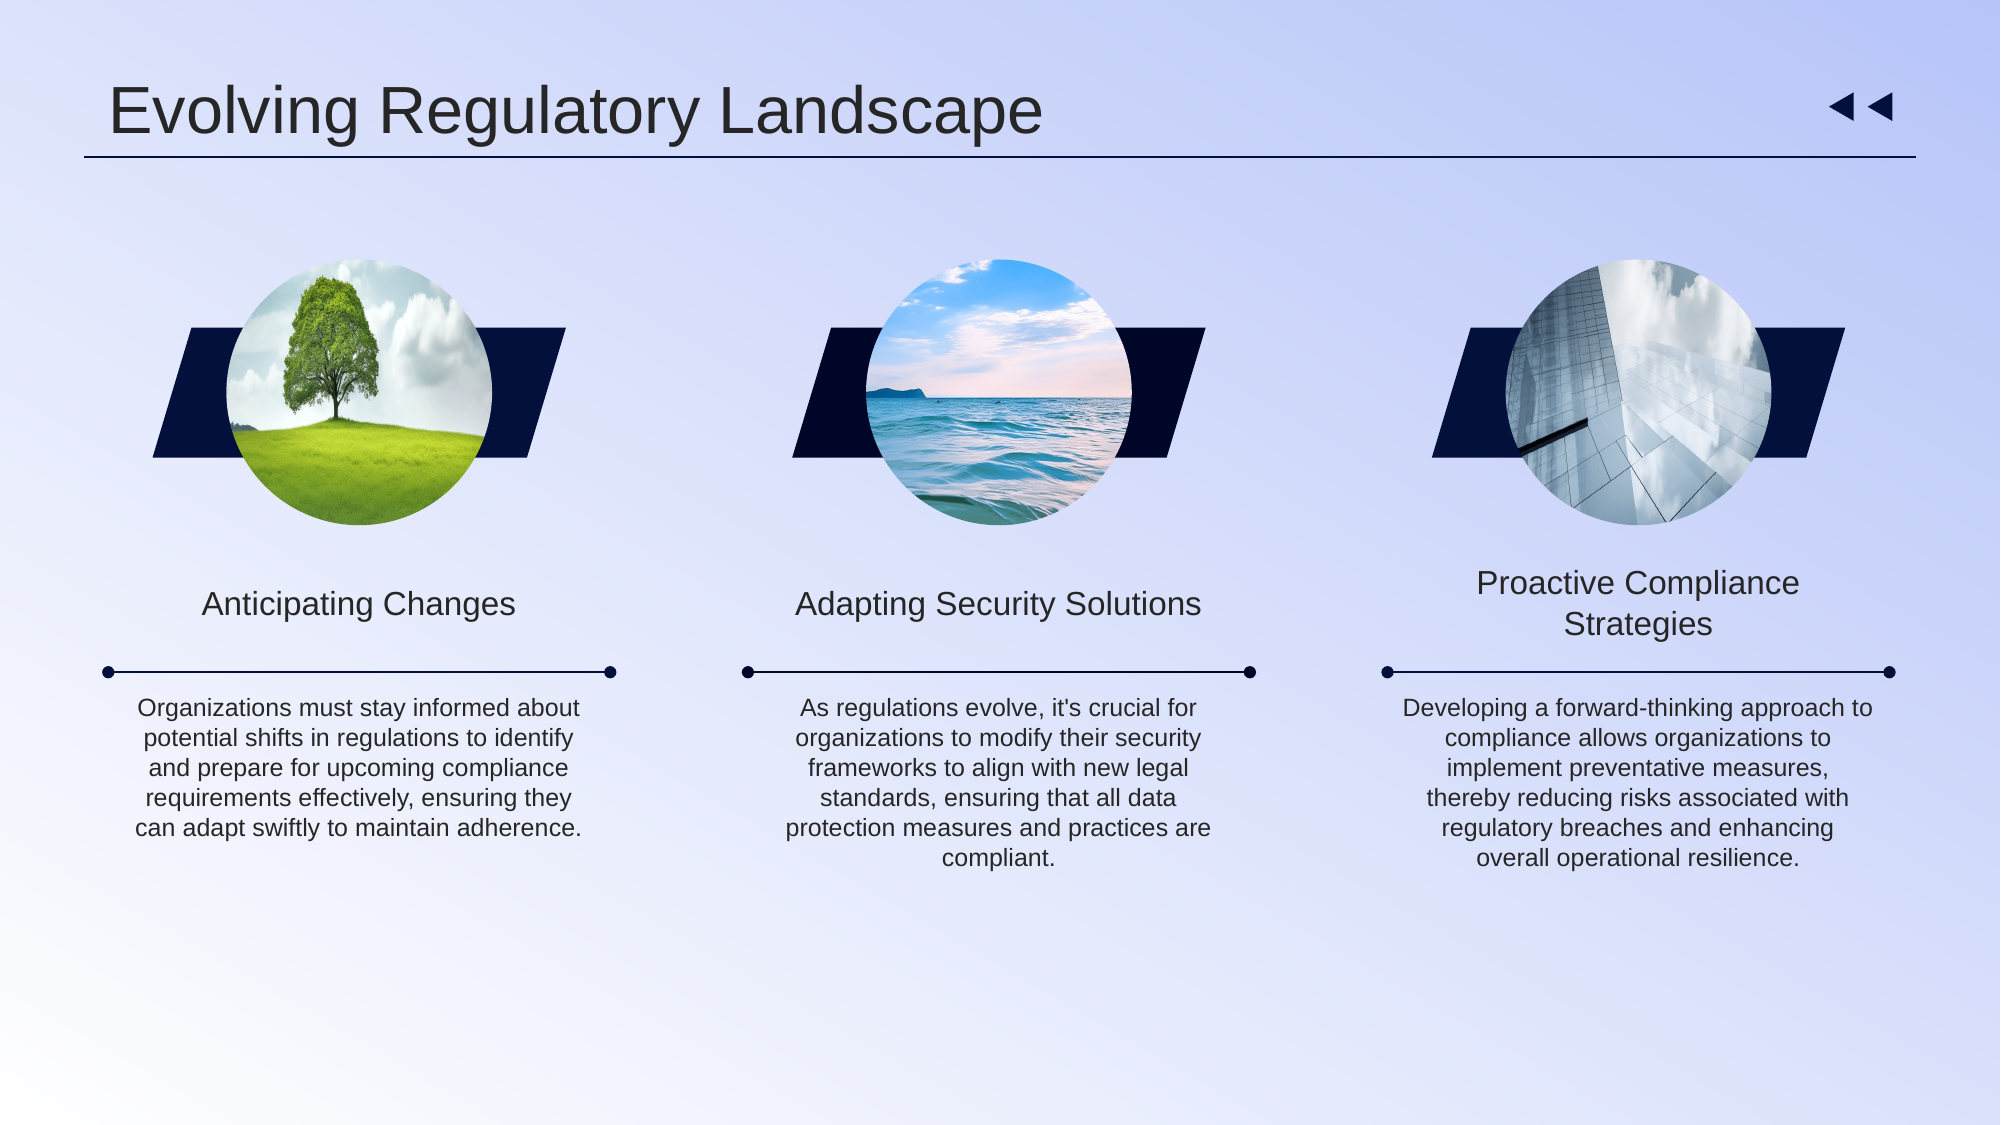

Evolving Regulatory Landscape

Anticipating Changes
Adapting Security Solutions
Proactive Compliance Strategies
Organizations must stay informed about potential shifts in regulations to identify and prepare for upcoming compliance requirements effectively, ensuring they can adapt swiftly to maintain adherence.
As regulations evolve, it's crucial for organizations to modify their security frameworks to align with new legal standards, ensuring that all data protection measures and practices are compliant.
Developing a forward-thinking approach to compliance allows organizations to implement preventative measures, thereby reducing risks associated with regulatory breaches and enhancing overall operational resilience.